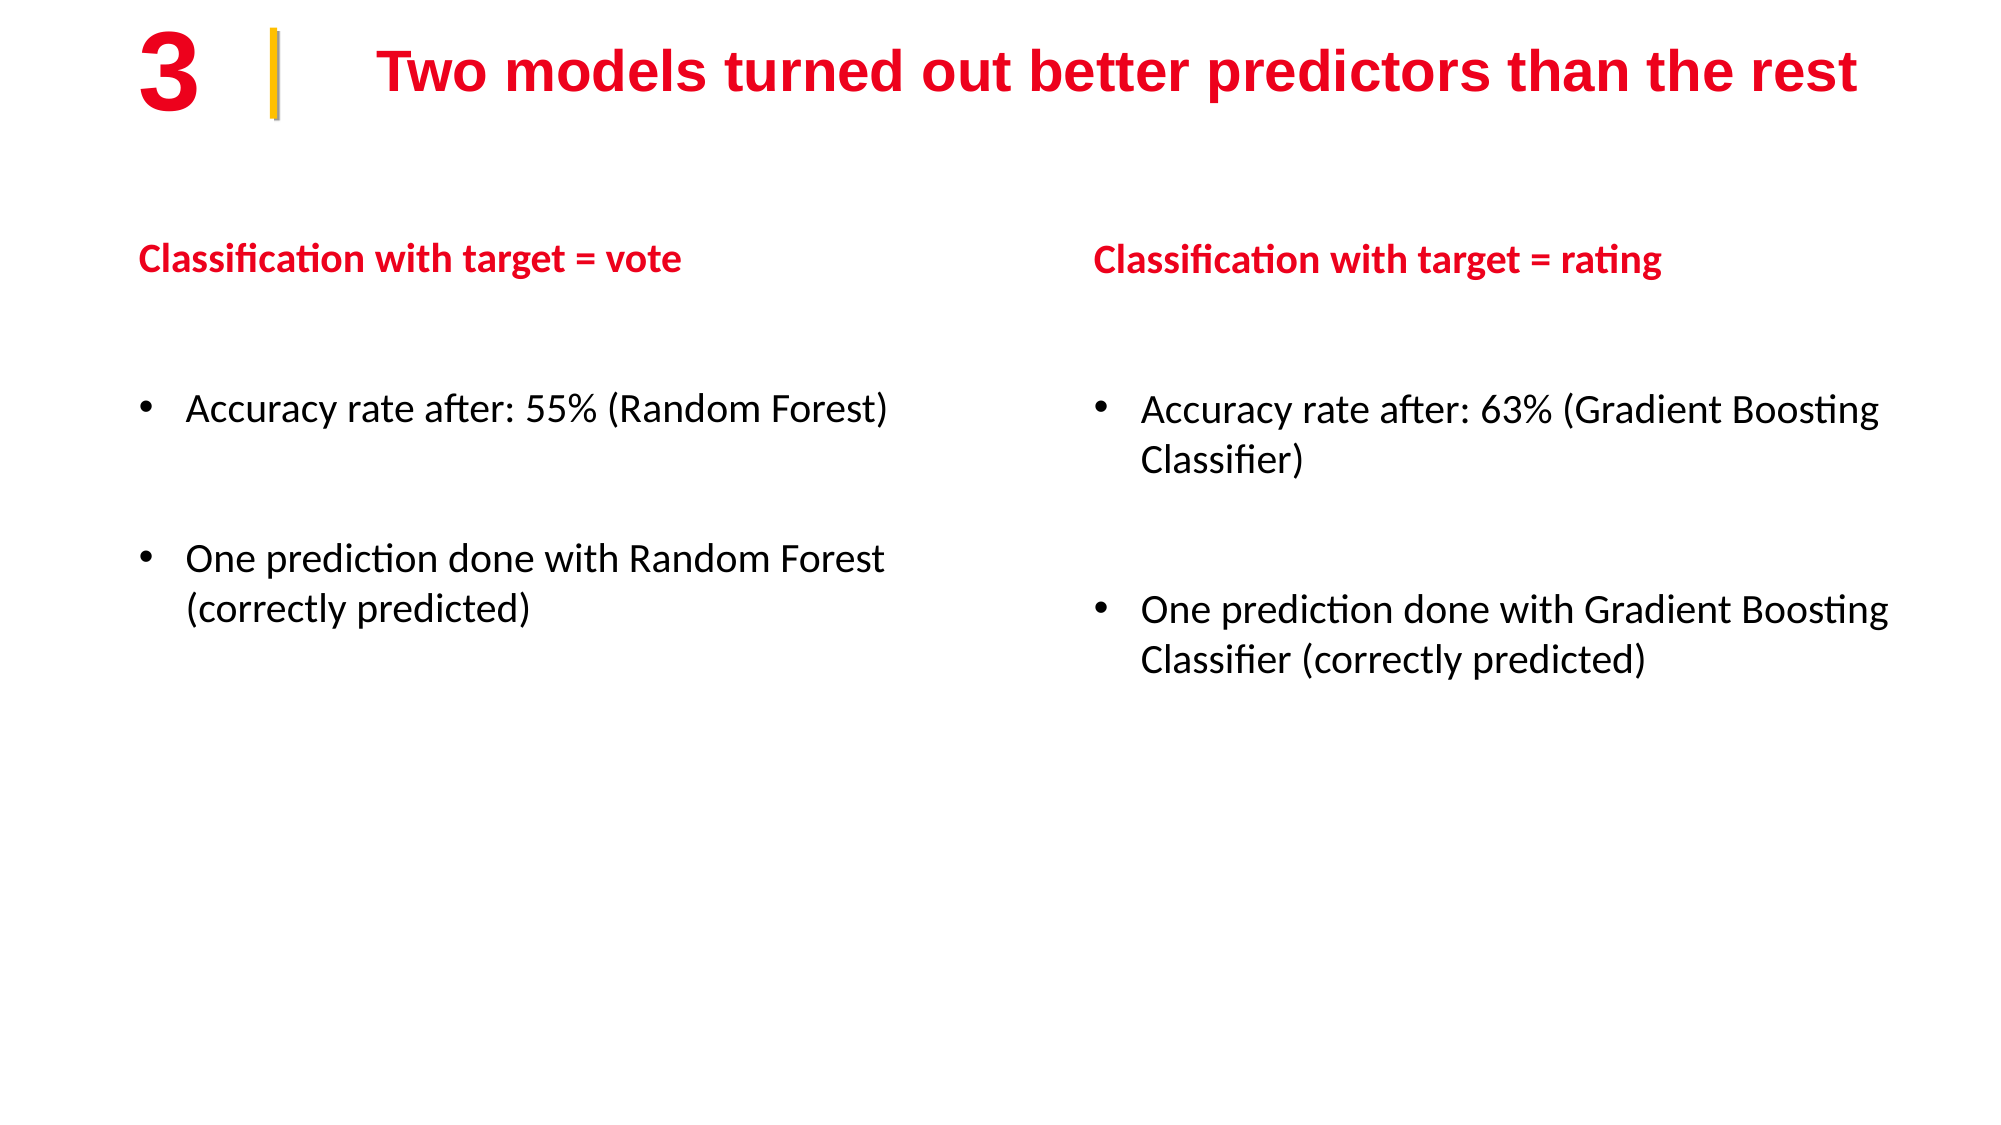

3

Two models turned out better predictors than the rest
Classification with target = vote

Accuracy rate after: 55% (Random Forest)

One prediction done with Random Forest (correctly predicted)

Classification with target = rating

Accuracy rate after: 63% (Gradient Boosting Classifier)

One prediction done with Gradient Boosting Classifier (correctly predicted)